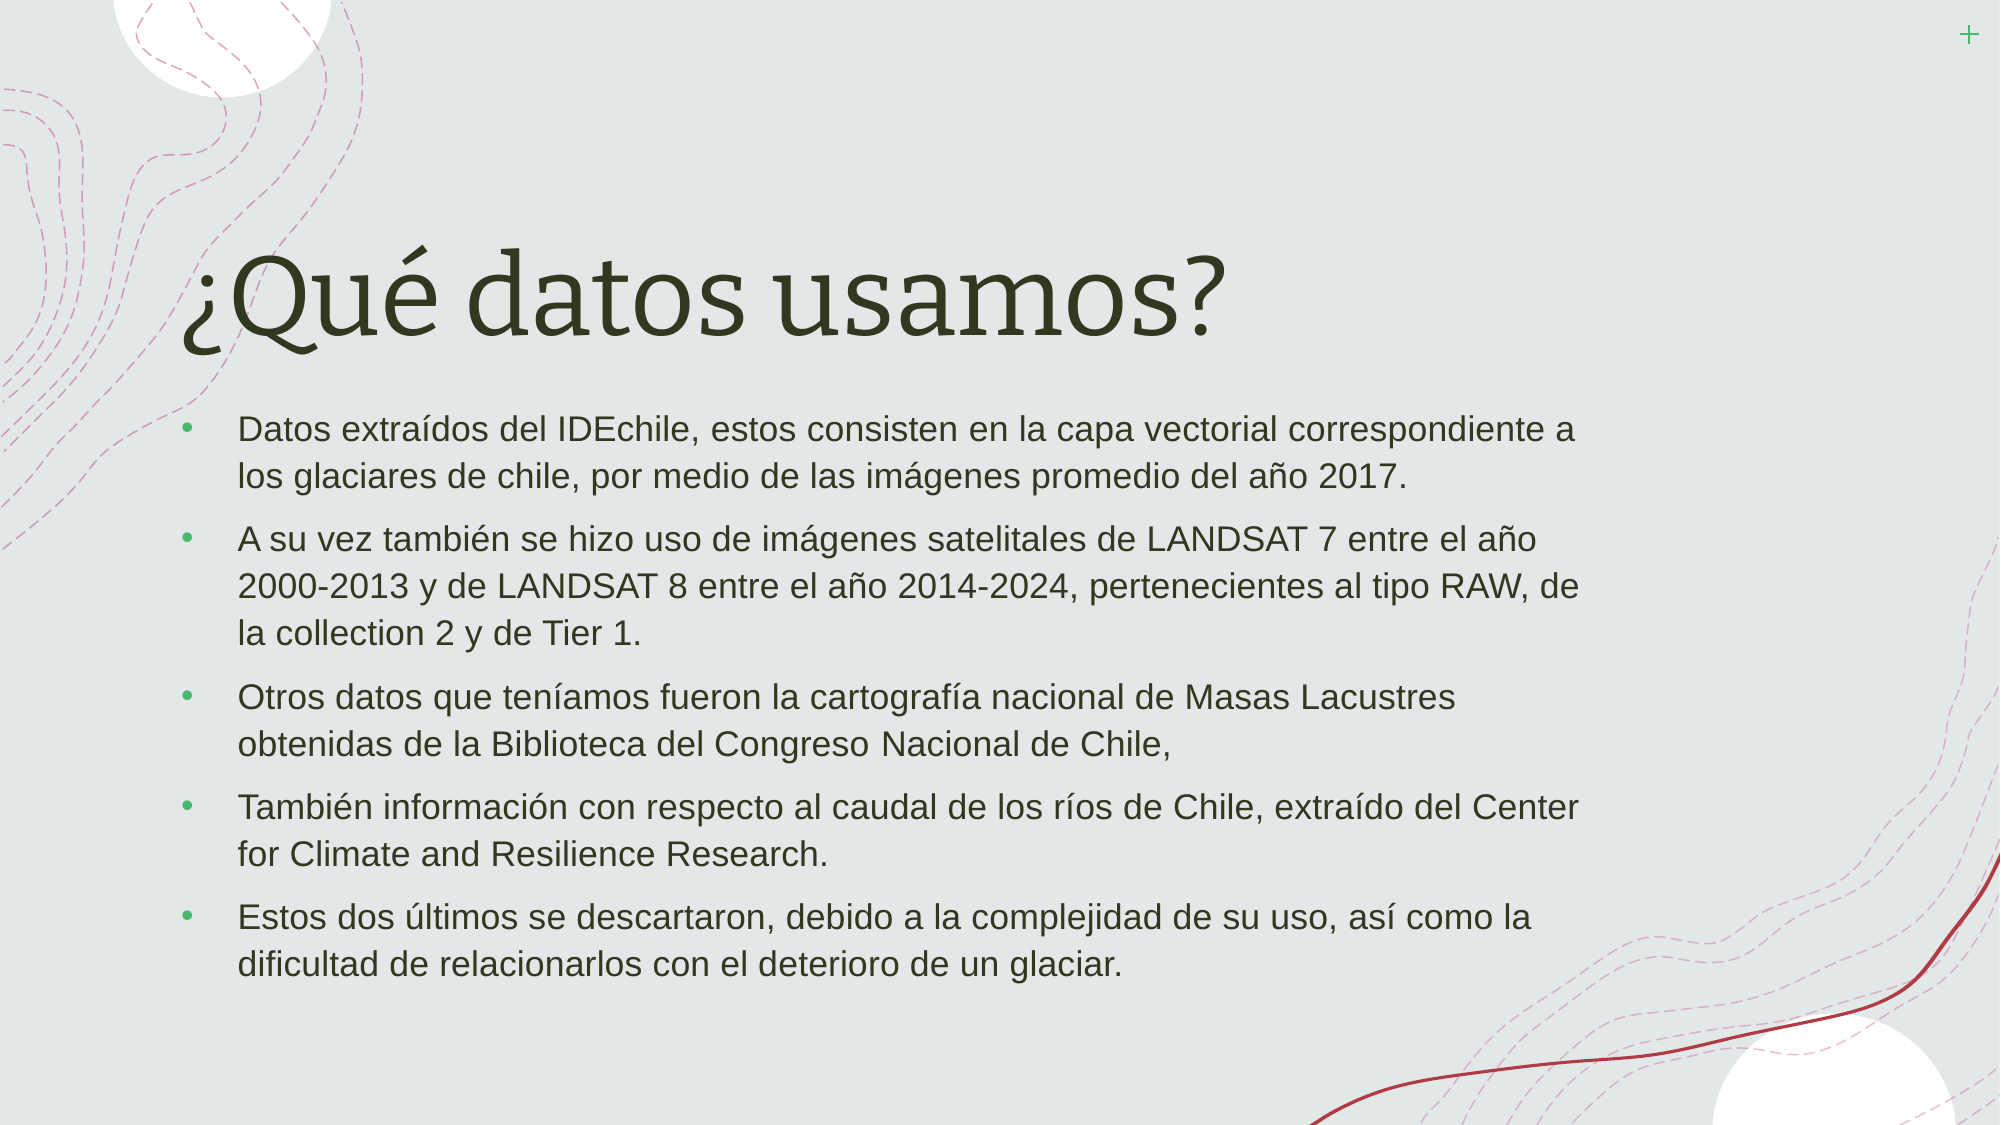

# ¿Qué datos usamos?
Datos extraídos del IDEchile, estos consisten en la capa vectorial correspondiente a los glaciares de chile, por medio de las imágenes promedio del año 2017.
A su vez también se hizo uso de imágenes satelitales de LANDSAT 7 entre el año 2000-2013 y de LANDSAT 8 entre el año 2014-2024, pertenecientes al tipo RAW, de la collection 2 y de Tier 1.
Otros datos que teníamos fueron la cartografía nacional de Masas Lacustres obtenidas de la Biblioteca del Congreso Nacional de Chile,
También información con respecto al caudal de los ríos de Chile, extraído del Center for Climate and Resilience Research.
Estos dos últimos se descartaron, debido a la complejidad de su uso, así como la dificultad de relacionarlos con el deterioro de un glaciar.